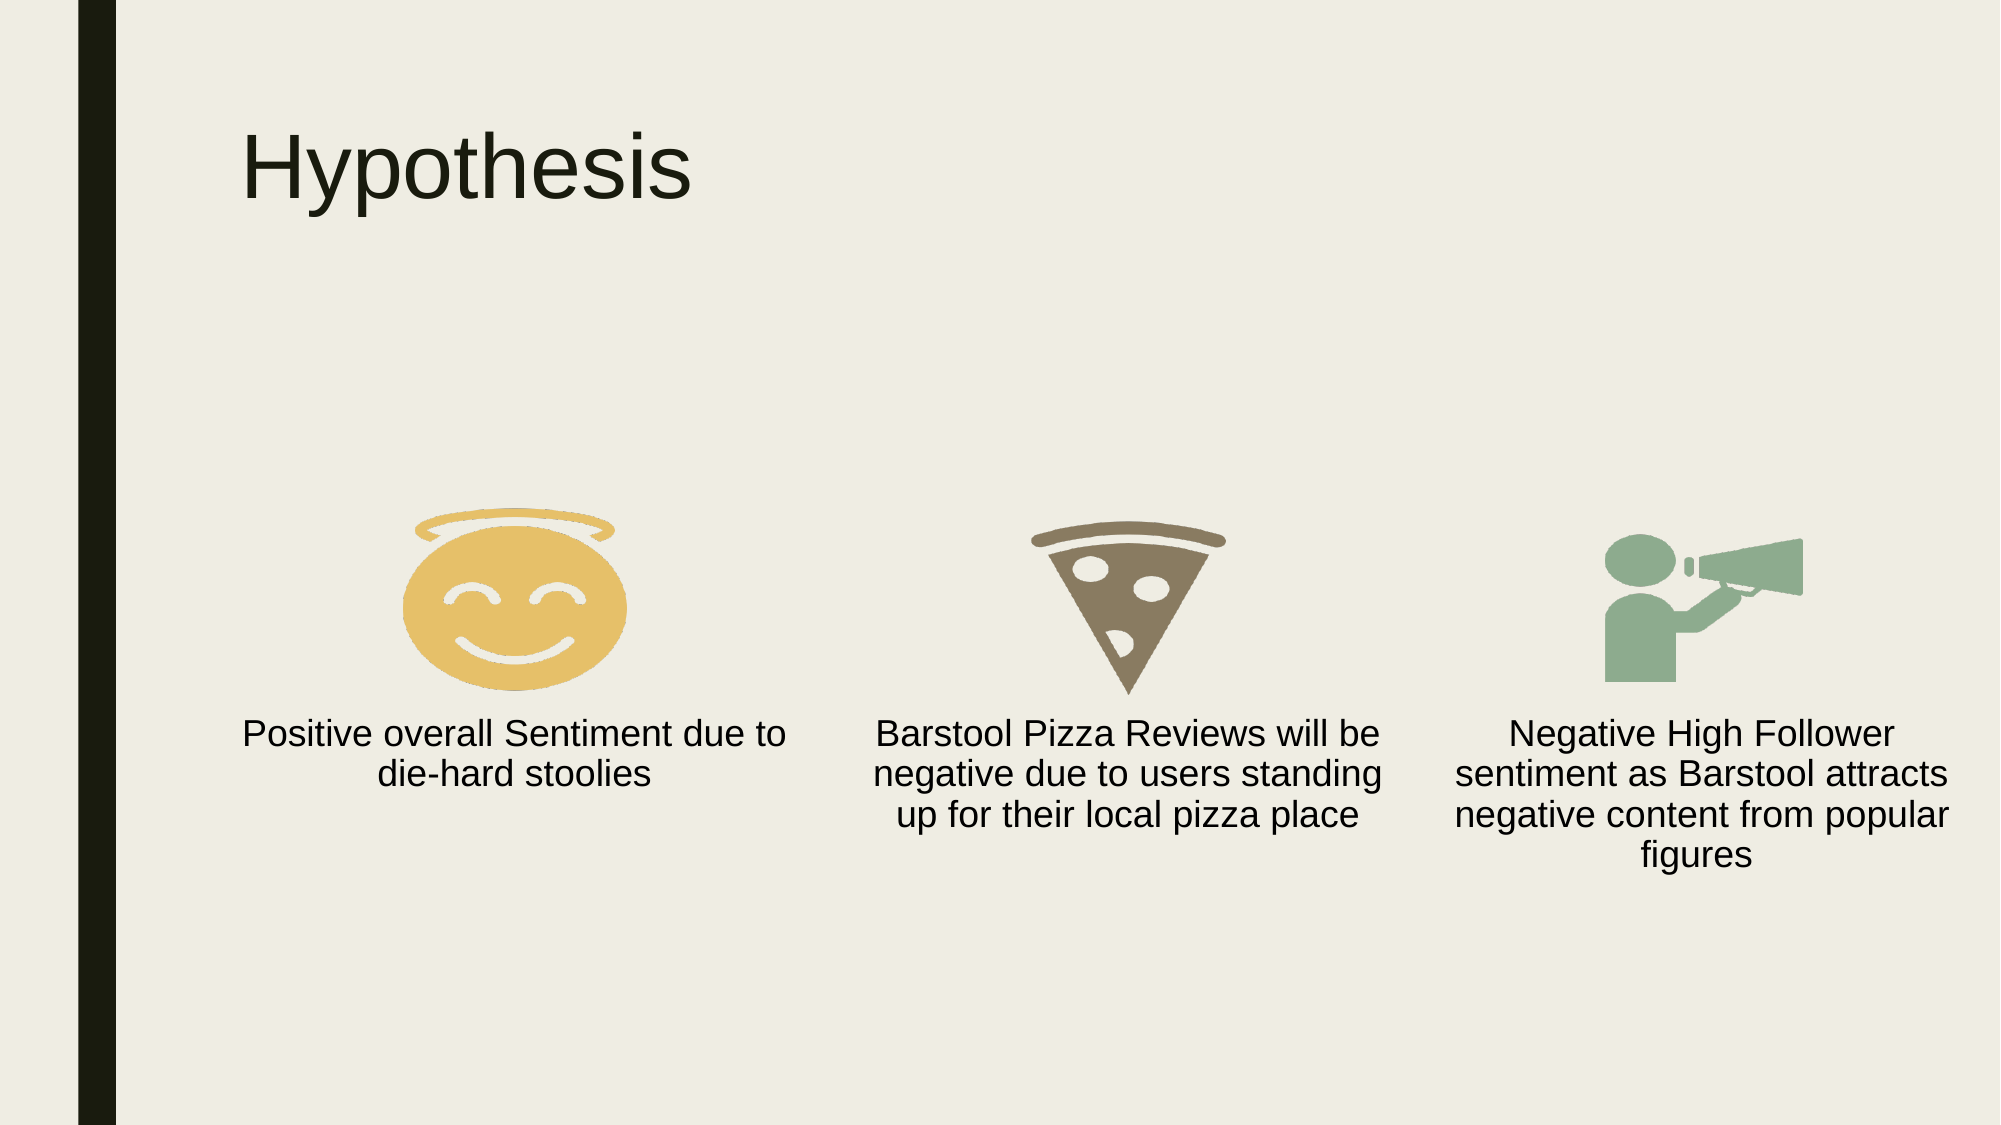

# Hypothesis
Positive overall Sentiment due to die-hard stoolies
Barstool Pizza Reviews will be negative due to users standing up for their local pizza place
Negative High Follower sentiment as Barstool attracts negative content from popular figures